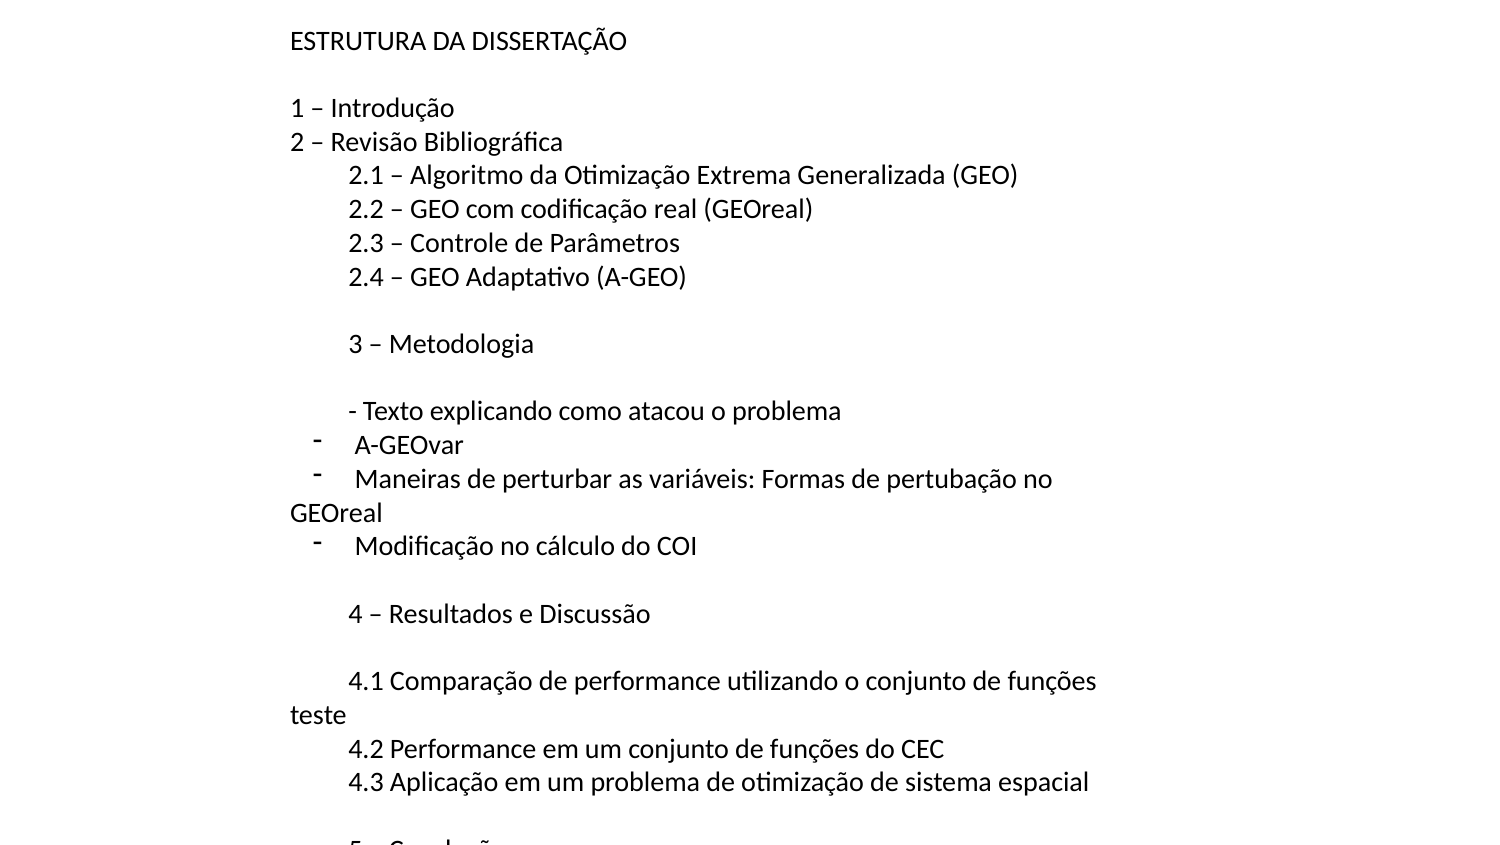

ESTRUTURA DA DISSERTAÇÃO

1 – Introdução
2 – Revisão Bibliográfica
2.1 – Algoritmo da Otimização Extrema Generalizada (GEO)
2.2 – GEO com codificação real (GEOreal)
2.3 – Controle de Parâmetros
2.4 – GEO Adaptativo (A-GEO)

3 – Metodologia

- Texto explicando como atacou o problema
 A-GEOvar
 Maneiras de perturbar as variáveis: Formas de pertubação no GEOreal
 Modificação no cálculo do COI

4 – Resultados e Discussão

4.1 Comparação de performance utilizando o conjunto de funções teste
4.2 Performance em um conjunto de funções do CEC
4.3 Aplicação em um problema de otimização de sistema espacial

5 – Conclusões
Referências